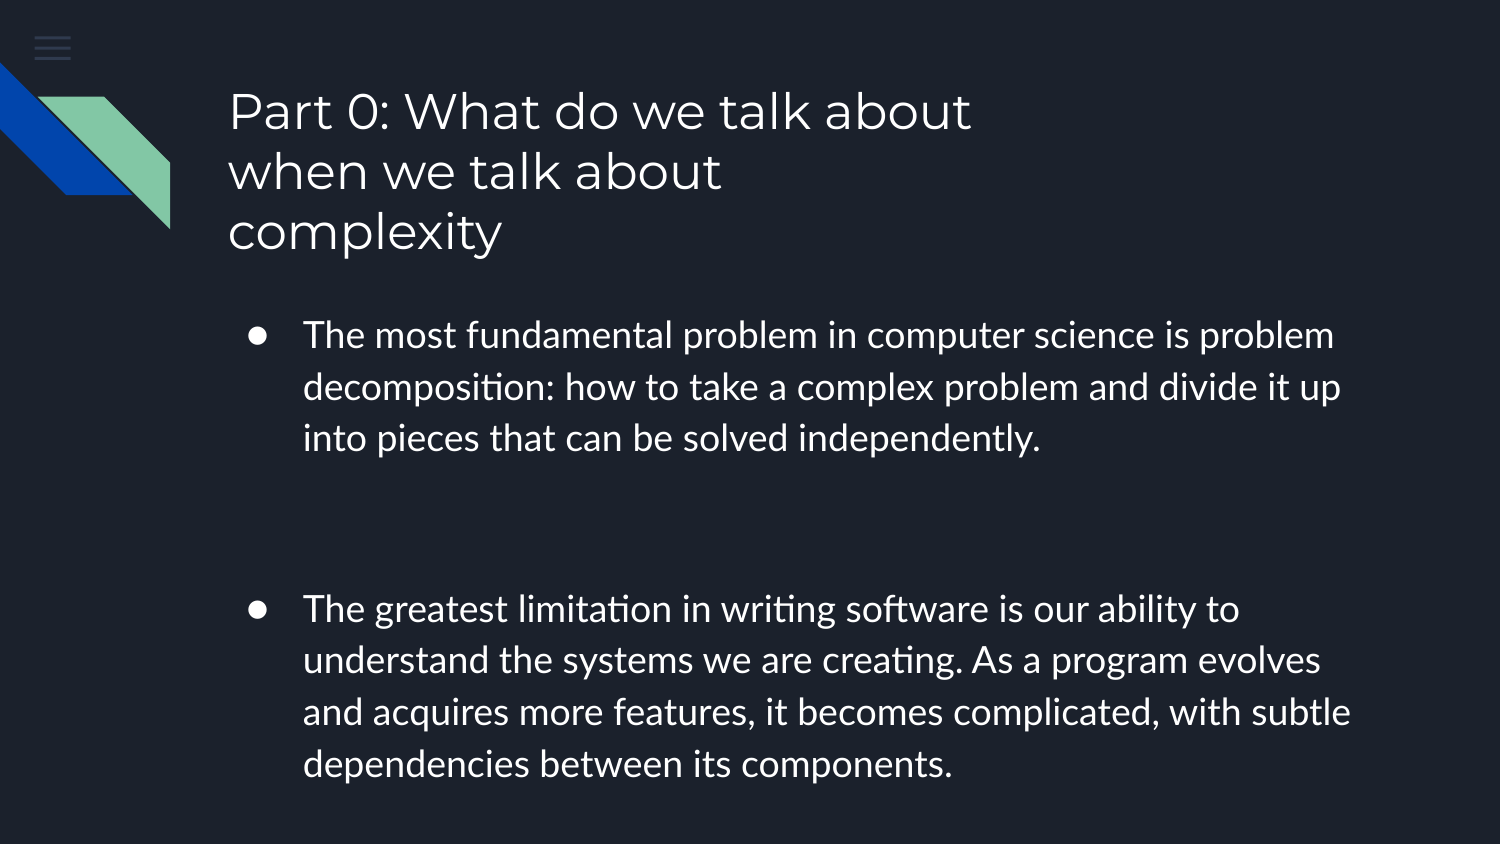

# Part 0: What do we talk about
when we talk about
complexity
The most fundamental problem in computer science is problem decomposition: how to take a complex problem and divide it up into pieces that can be solved independently.

The greatest limitation in writing software is our ability to understand the systems we are creating. As a program evolves and acquires more features, it becomes complicated, with subtle dependencies between its components.